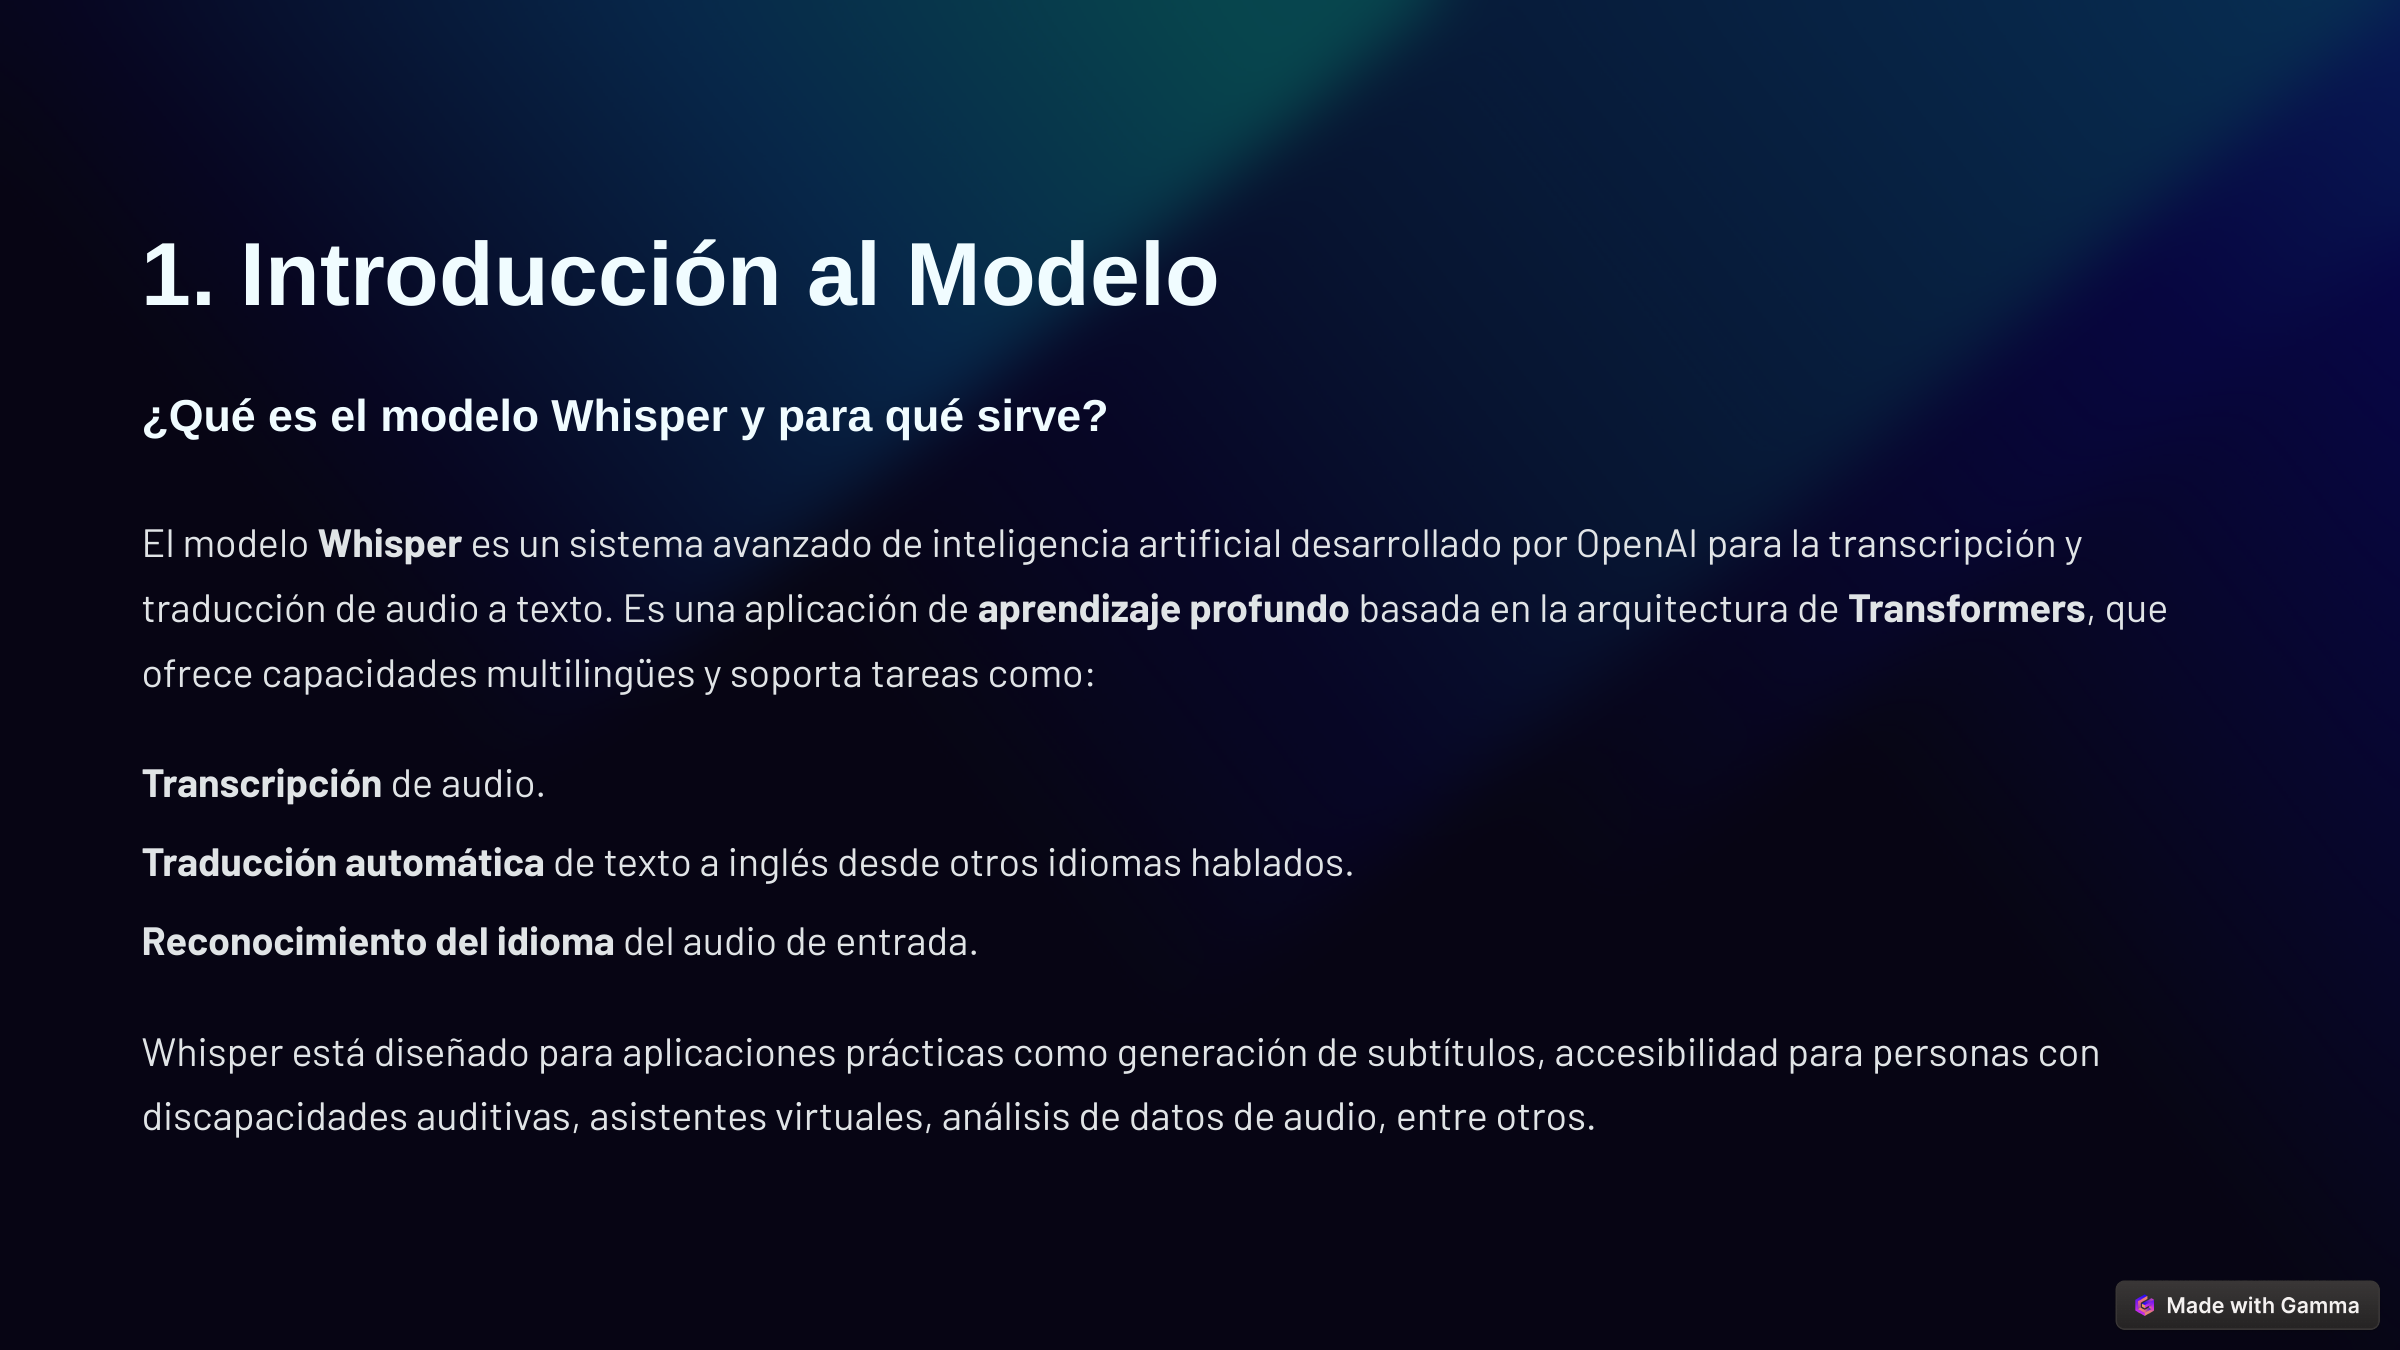

1. Introducción al Modelo
¿Qué es el modelo Whisper y para qué sirve?
El modelo Whisper es un sistema avanzado de inteligencia artificial desarrollado por OpenAI para la transcripción y traducción de audio a texto. Es una aplicación de aprendizaje profundo basada en la arquitectura de Transformers, que ofrece capacidades multilingües y soporta tareas como:
Transcripción de audio.
Traducción automática de texto a inglés desde otros idiomas hablados.
Reconocimiento del idioma del audio de entrada.
Whisper está diseñado para aplicaciones prácticas como generación de subtítulos, accesibilidad para personas con discapacidades auditivas, asistentes virtuales, análisis de datos de audio, entre otros.